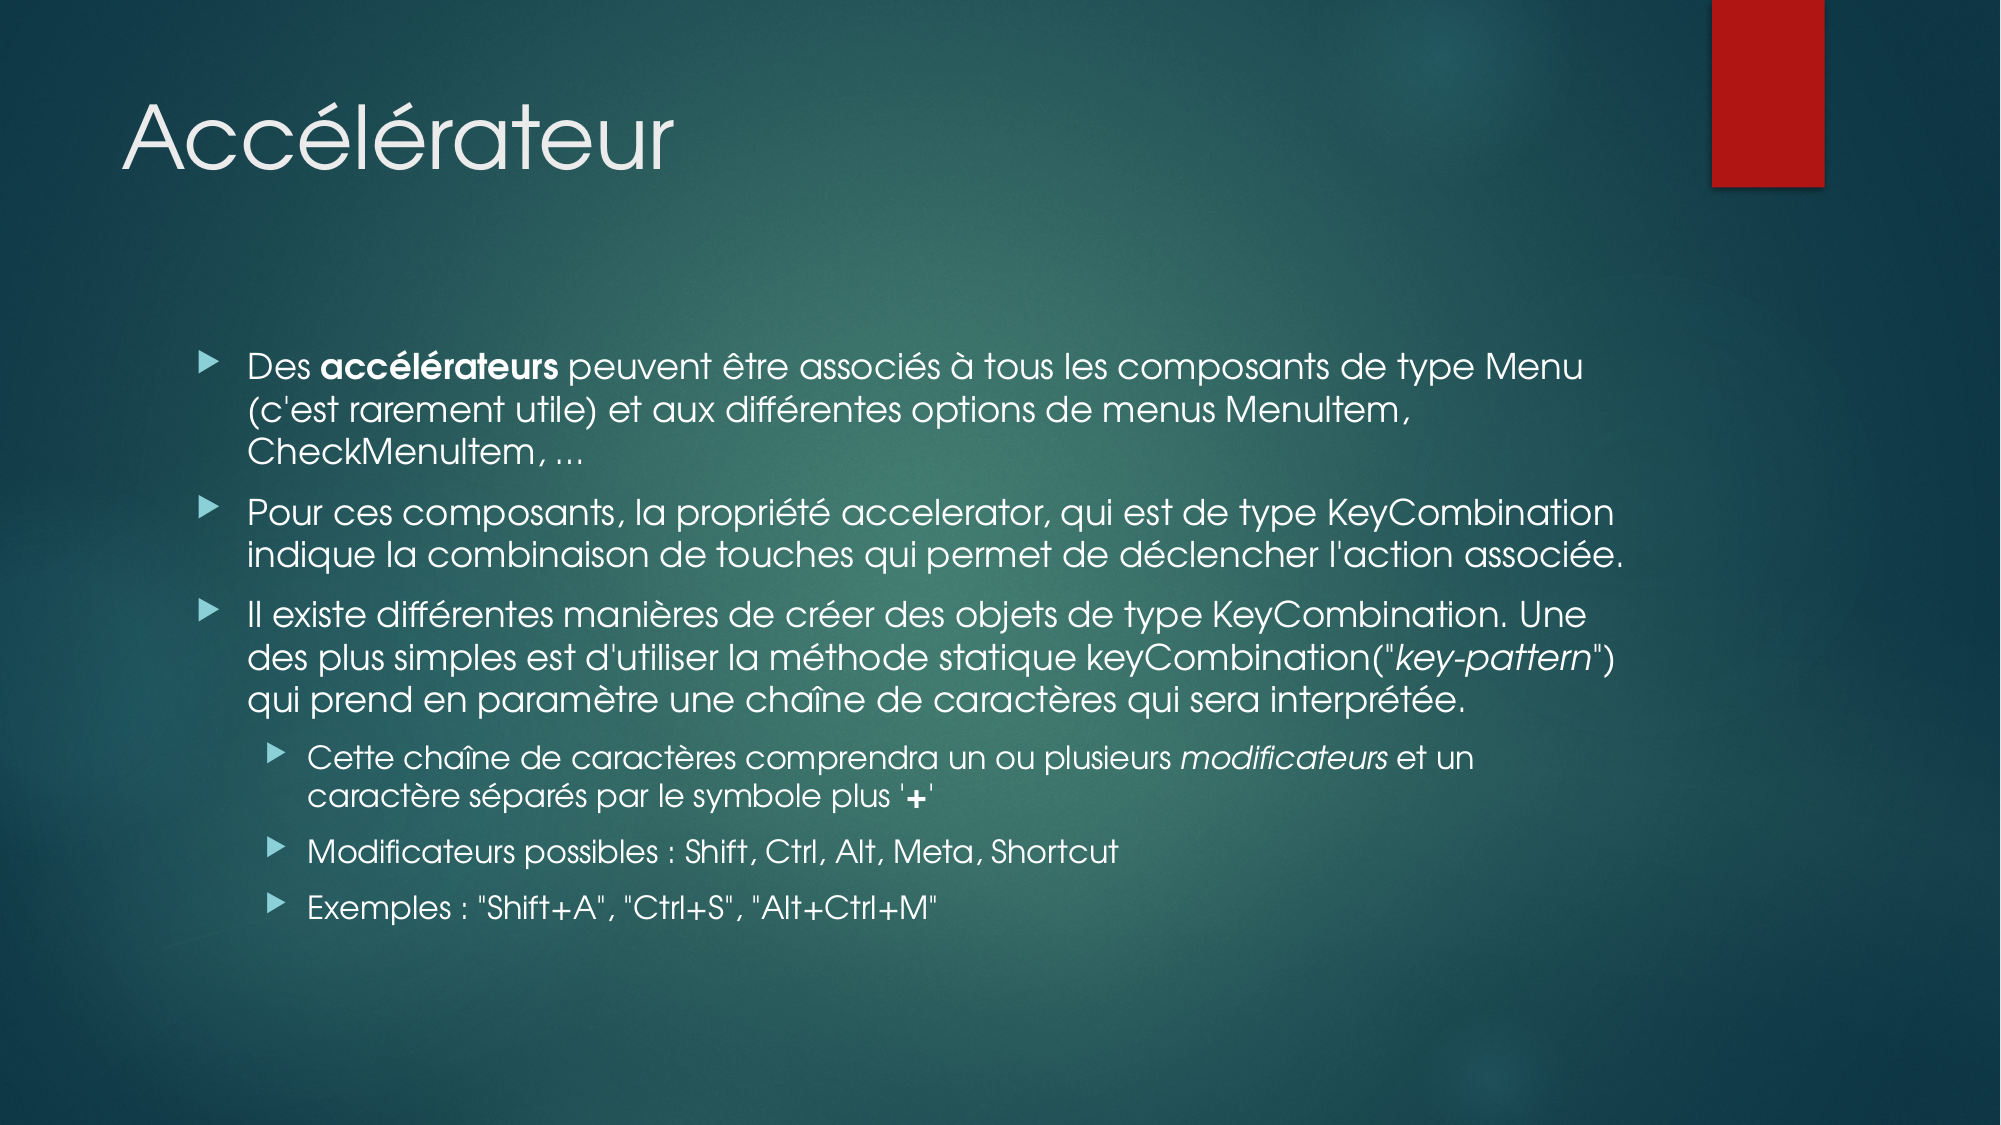

# Accélérateur
Des accélérateurs peuvent être associés à tous les composants de type Menu (c'est rarement utile) et aux différentes options de menus MenuItem, CheckMenuItem, …
Pour ces composants, la propriété accelerator, qui est de type KeyCombination indique la combinaison de touches qui permet de déclencher l'action associée.
Il existe différentes manières de créer des objets de type KeyCombination. Une des plus simples est d'utiliser la méthode statique keyCombination("key-pattern") qui prend en paramètre une chaîne de caractères qui sera interprétée.
Cette chaîne de caractères comprendra un ou plusieurs modificateurs et un caractère séparés par le symbole plus '+'
Modificateurs possibles : Shift, Ctrl, Alt, Meta, Shortcut
Exemples : "Shift+A", "Ctrl+S", "Alt+Ctrl+M"